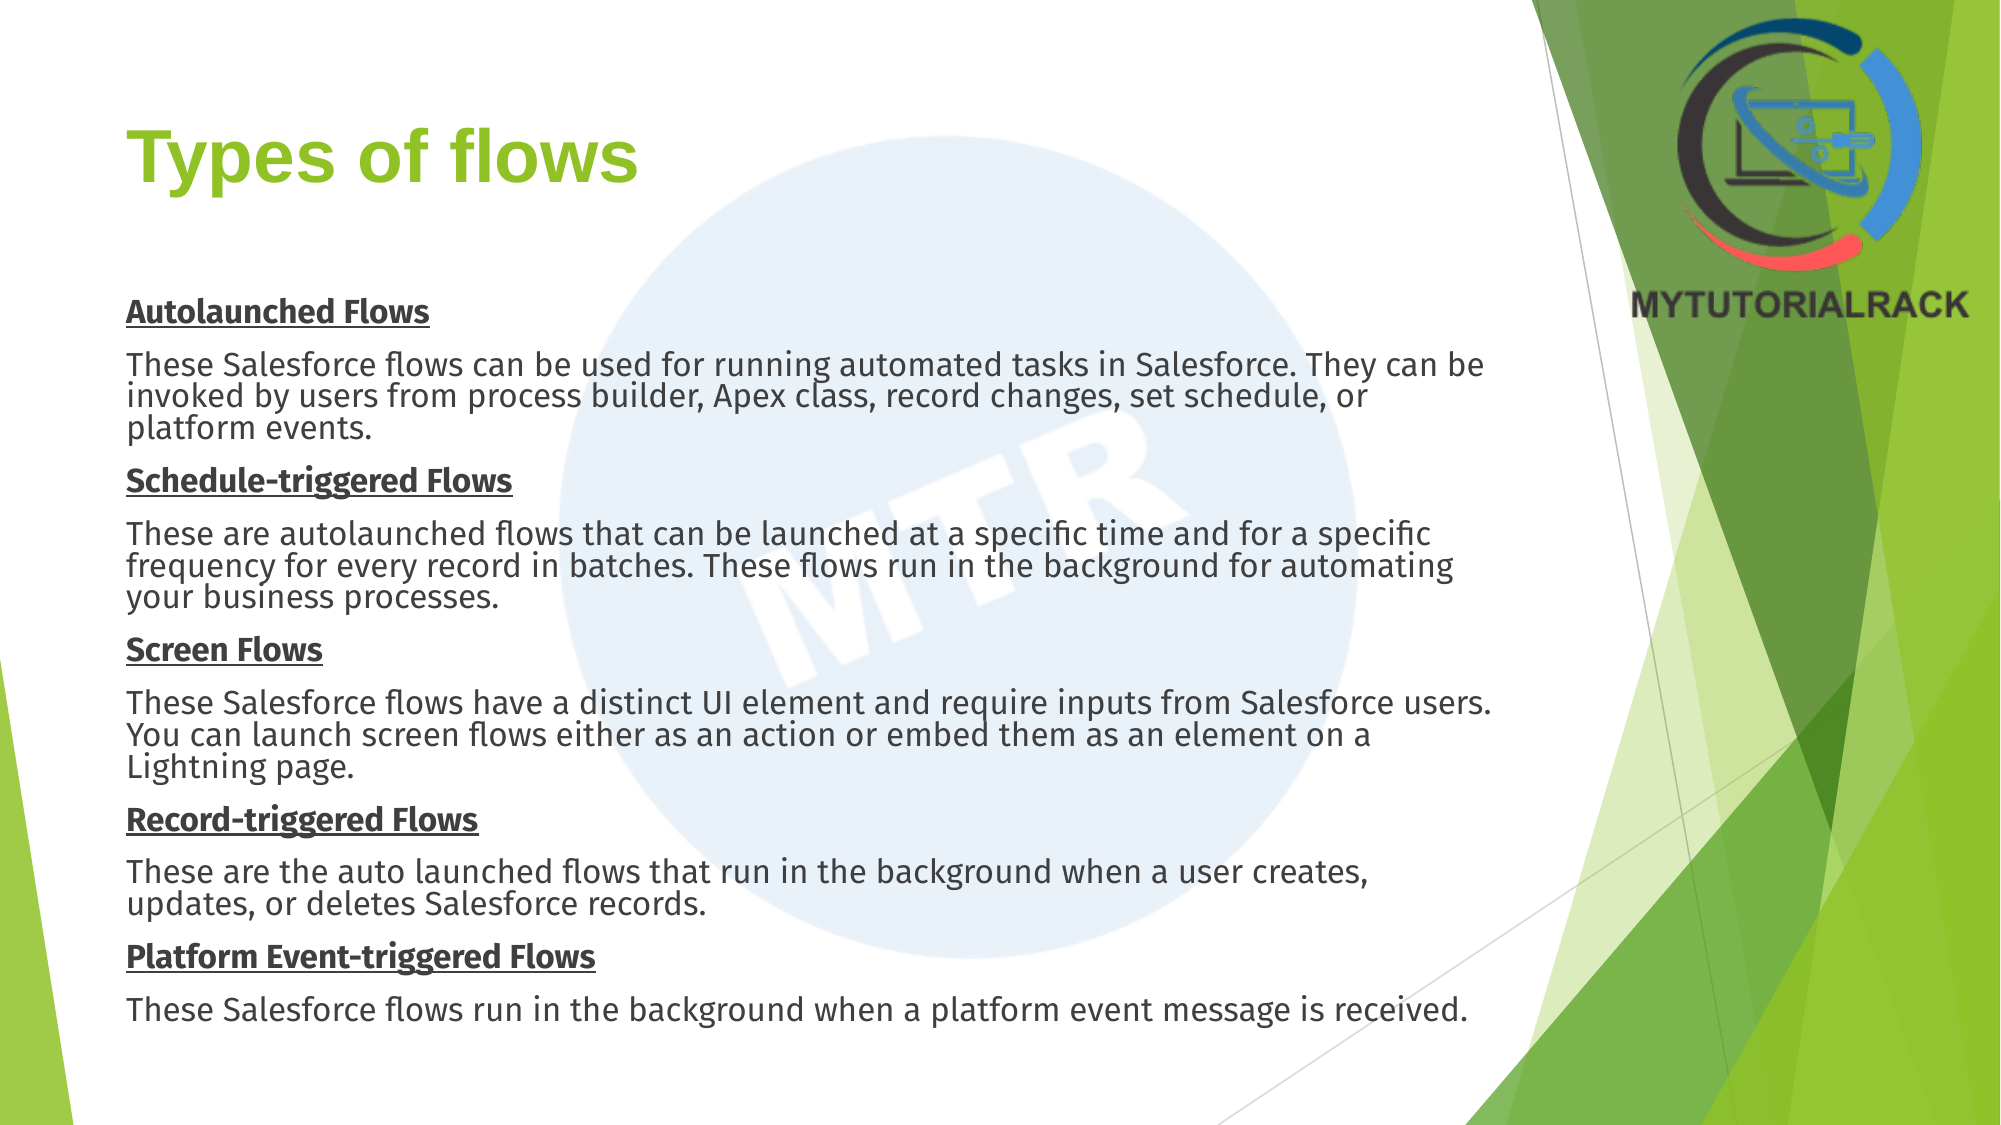

# Types of flows

Autolaunched Flows
These Salesforce flows can be used for running automated tasks in Salesforce. They can be invoked by users from process builder, Apex class, record changes, set schedule, or platform events.
Schedule-triggered Flows
These are autolaunched flows that can be launched at a specific time and for a specific frequency for every record in batches. These flows run in the background for automating your business processes.
Screen Flows
These Salesforce flows have a distinct UI element and require inputs from Salesforce users. You can launch screen flows either as an action or embed them as an element on a Lightning page.
Record-triggered Flows
These are the auto launched flows that run in the background when a user creates, updates, or deletes Salesforce records.
Platform Event-triggered Flows
These Salesforce flows run in the background when a platform event message is received.